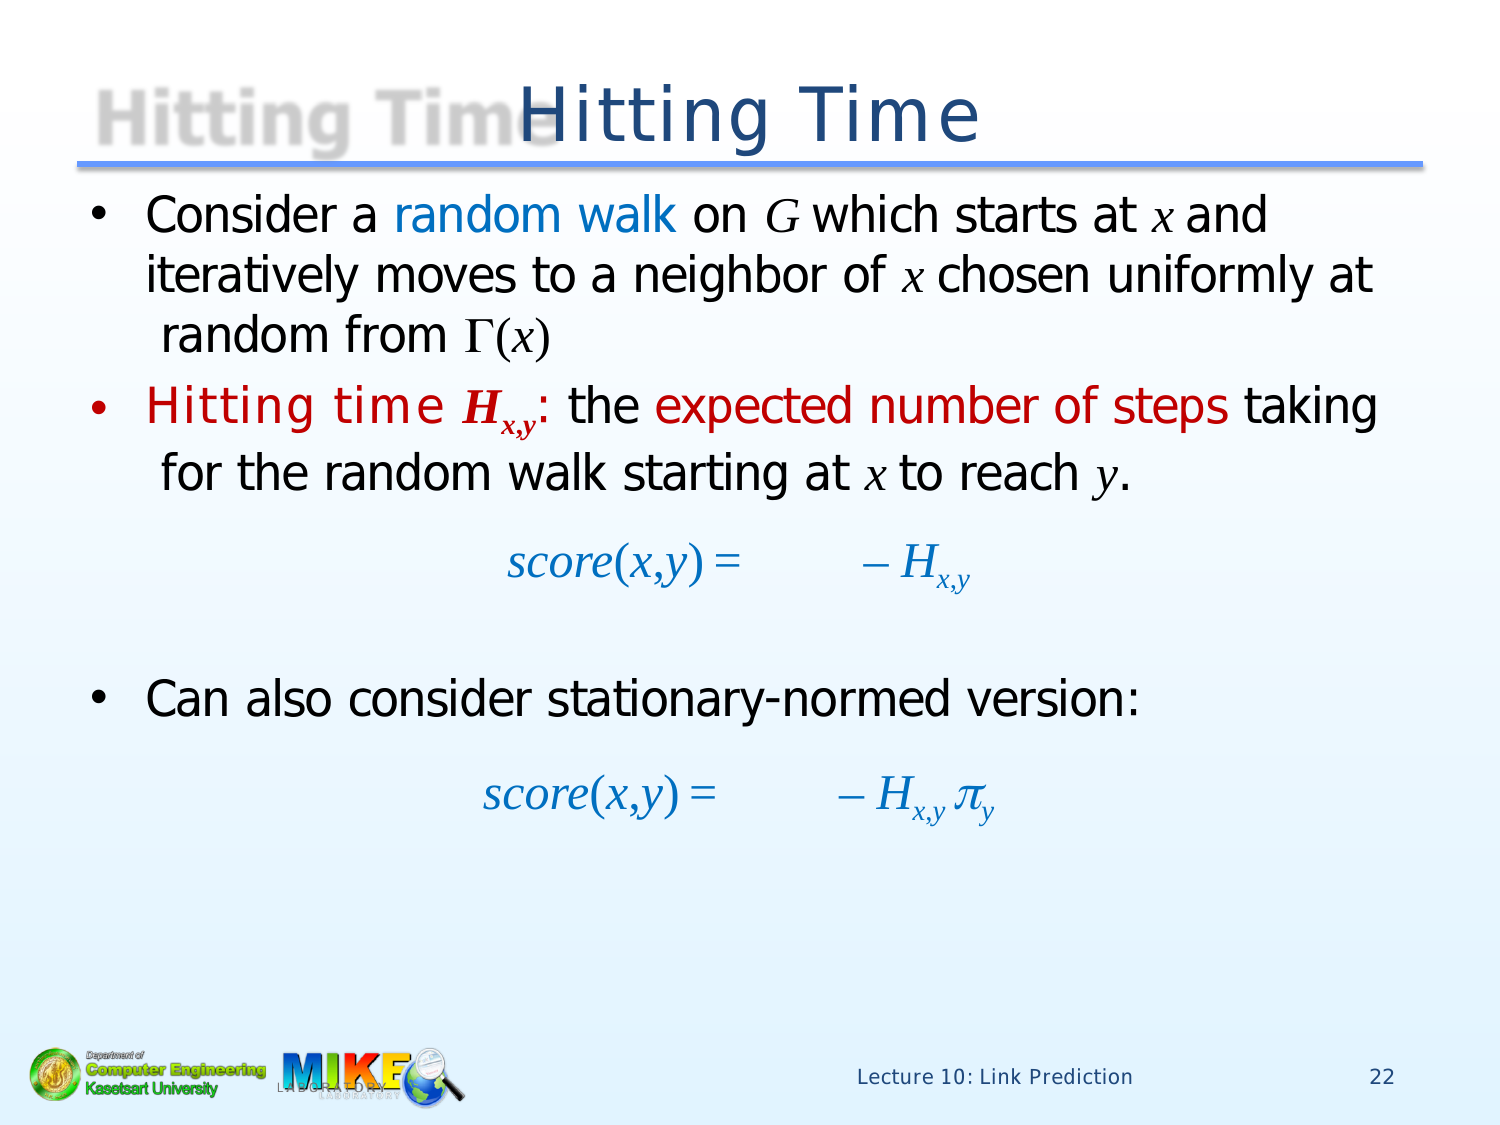

# Hitting Time
Consider a random walk on G which starts at x and  iteratively moves to a neighbor of x chosen uniformly at  random from Γ(x)
Hitting time Hx,y: the expected number of steps taking  for the random walk starting at x to reach y.
score(x,y)	=	– Hx,y

Can also consider stationary-normed version:
score(x,y)	=	– Hx,y πy
Lecture 10: Link Prediction
22